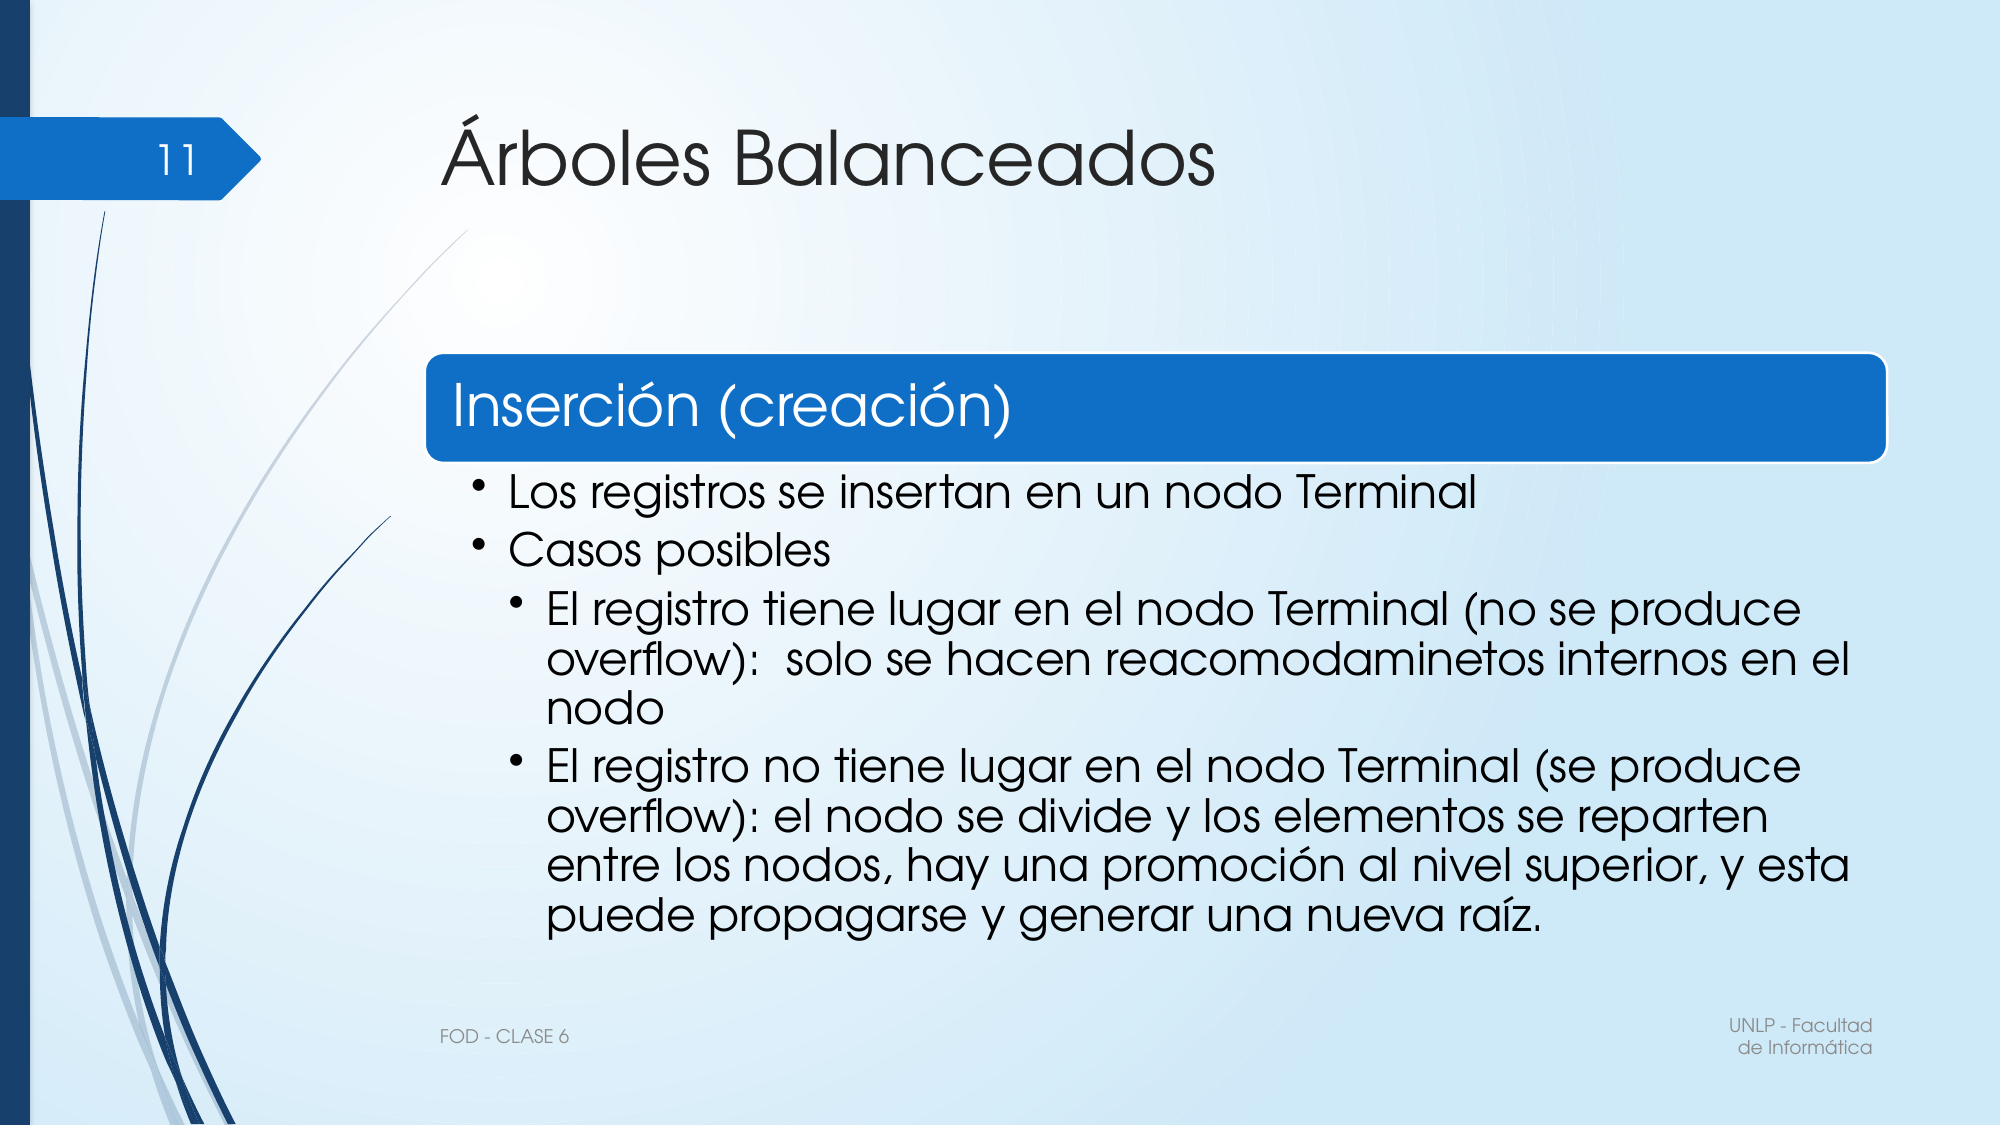

# Árboles Balanceados
11
Inserción (creación)
Los registros se insertan en un nodo Terminal
Casos posibles
El registro tiene lugar en el nodo Terminal (no se produce overflow):  solo se hacen reacomodaminetos internos en el nodo
El registro no tiene lugar en el nodo Terminal (se produce overflow): el nodo se divide y los elementos se reparten entre los nodos, hay una promoción al nivel superior, y esta puede propagarse y generar una nueva raíz.
UNLP - Facultad de Informática
FOD - CLASE 6